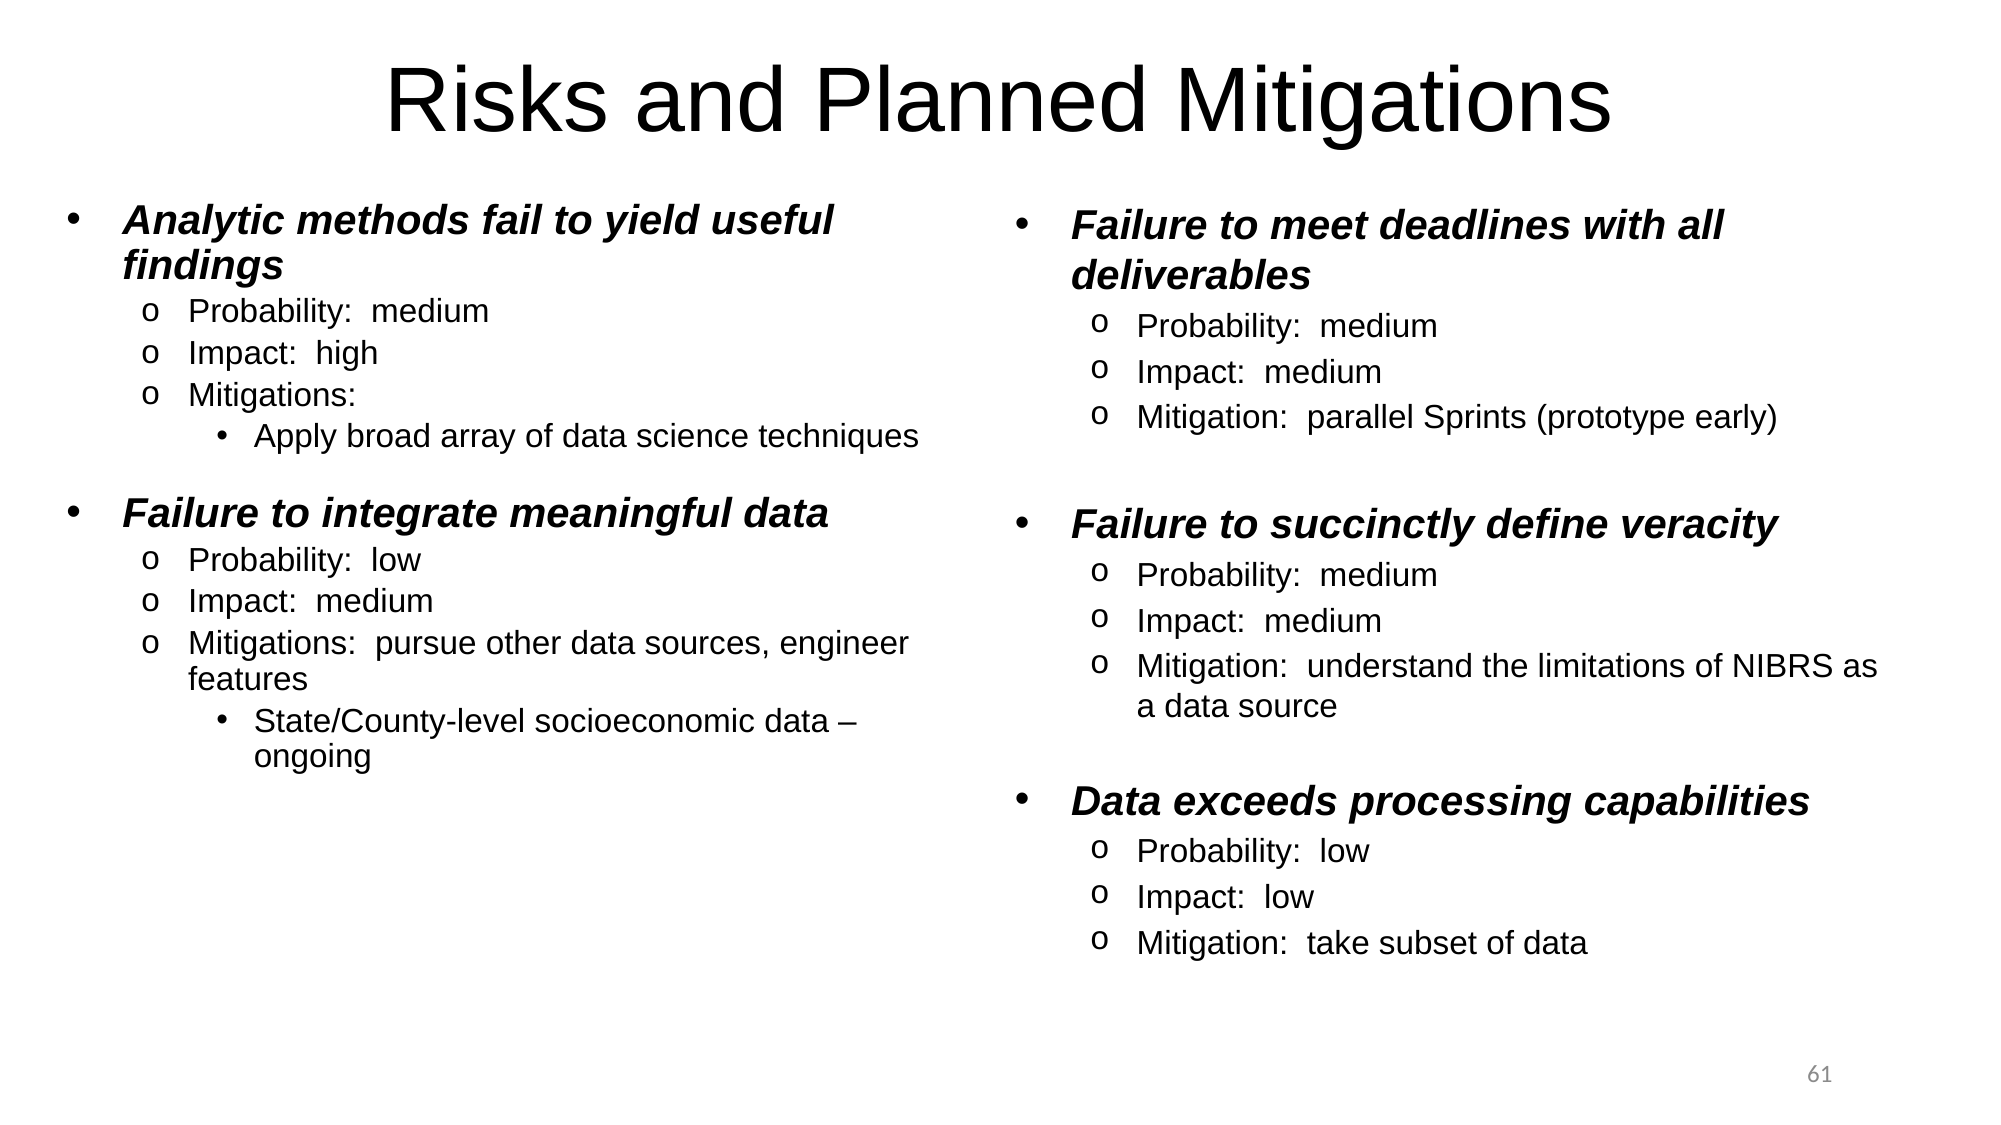

# Risks and Planned Mitigations
Analytic methods fail to yield useful findings
Probability:  medium
Impact:  high
Mitigations:
Apply broad array of data science techniques

Failure to integrate meaningful data
Probability:  low
Impact:  medium
Mitigations:  pursue other data sources, engineer features
State/County-level socioeconomic data – ongoing

Failure to meet deadlines with all deliverables
Probability:  medium
Impact:  medium
Mitigation:  parallel Sprints (prototype early)

Failure to succinctly define veracity
Probability:  medium
Impact:  medium
Mitigation:  understand the limitations of NIBRS as a data source

Data exceeds processing capabilities
Probability:  low
Impact:  low
Mitigation:  take subset of data

61